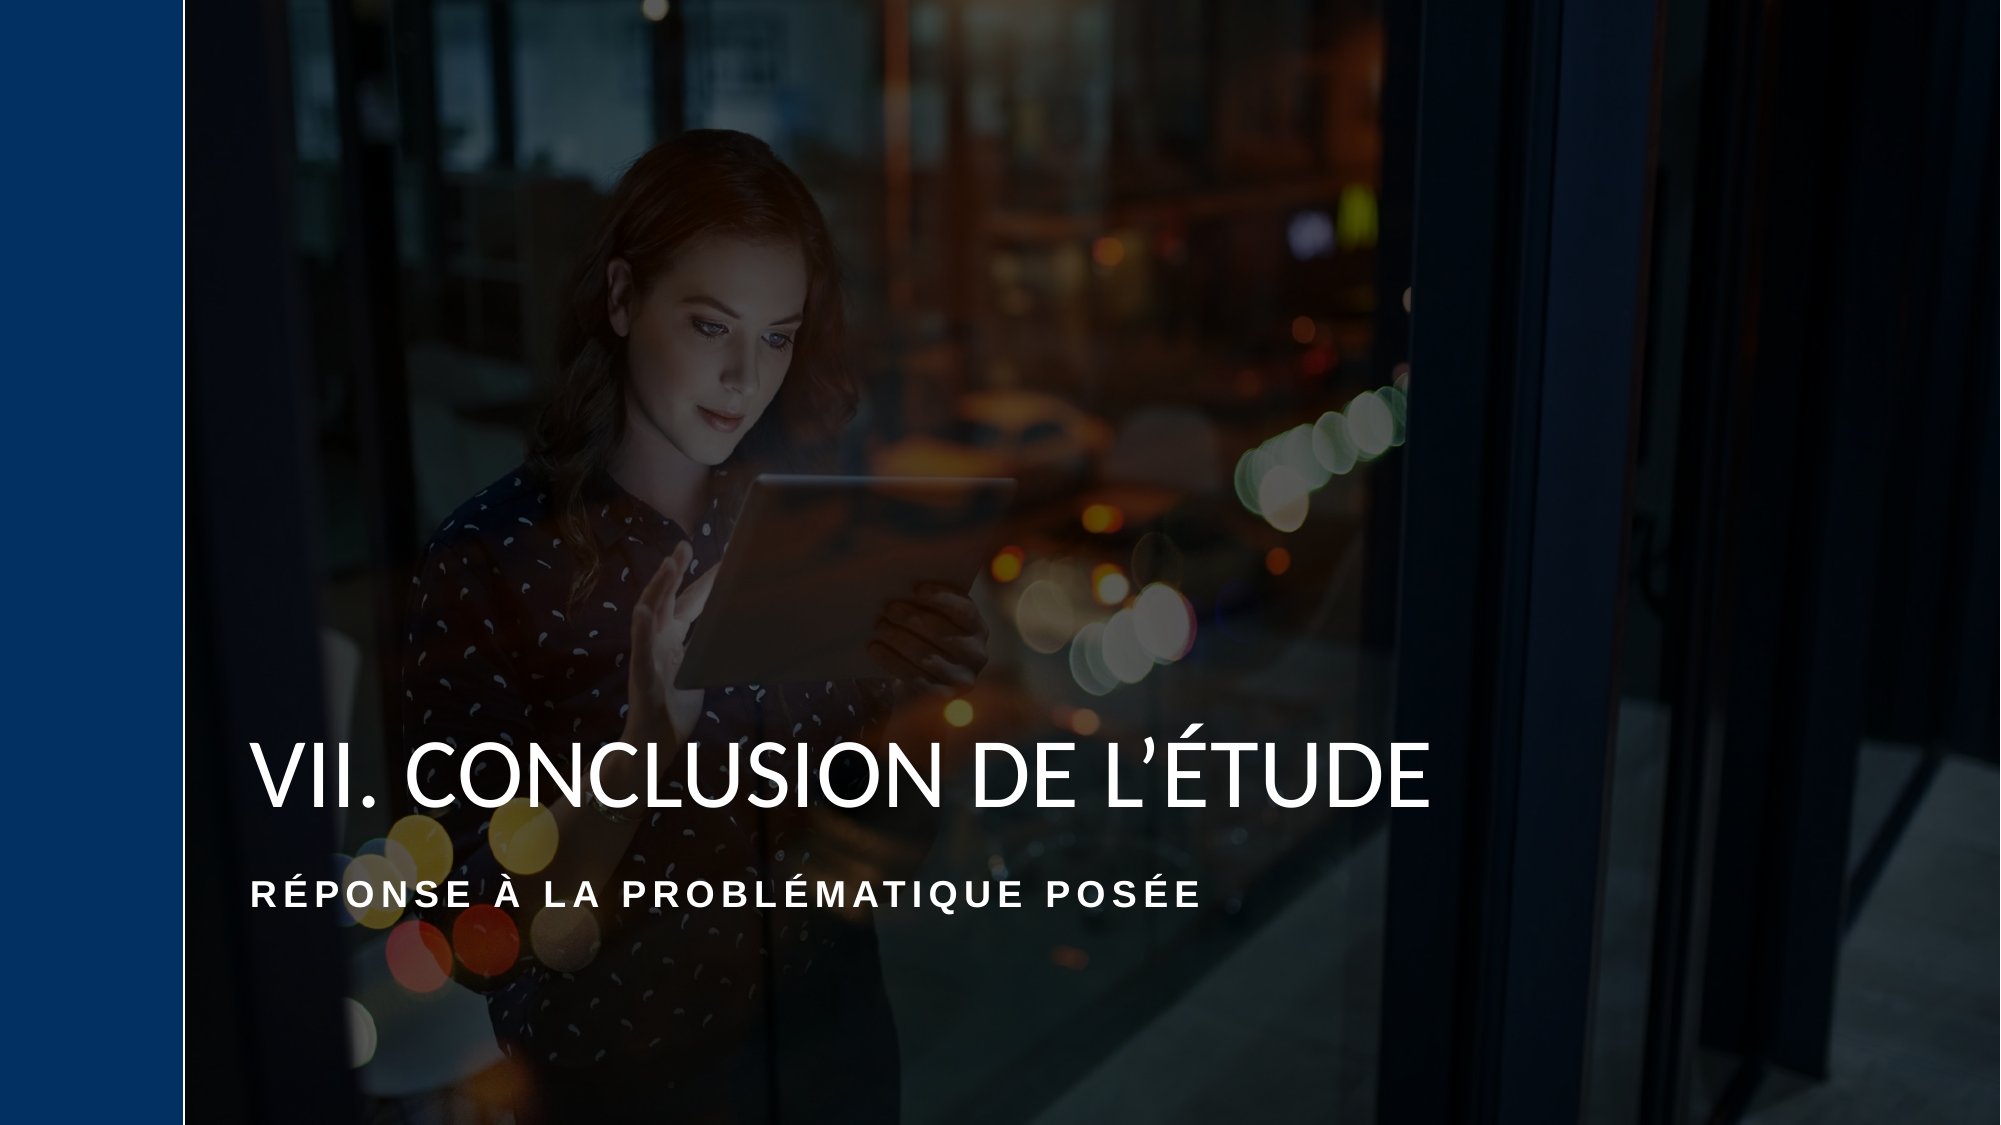

# VII. Conclusion de l’étude
Réponse à la problématique posée